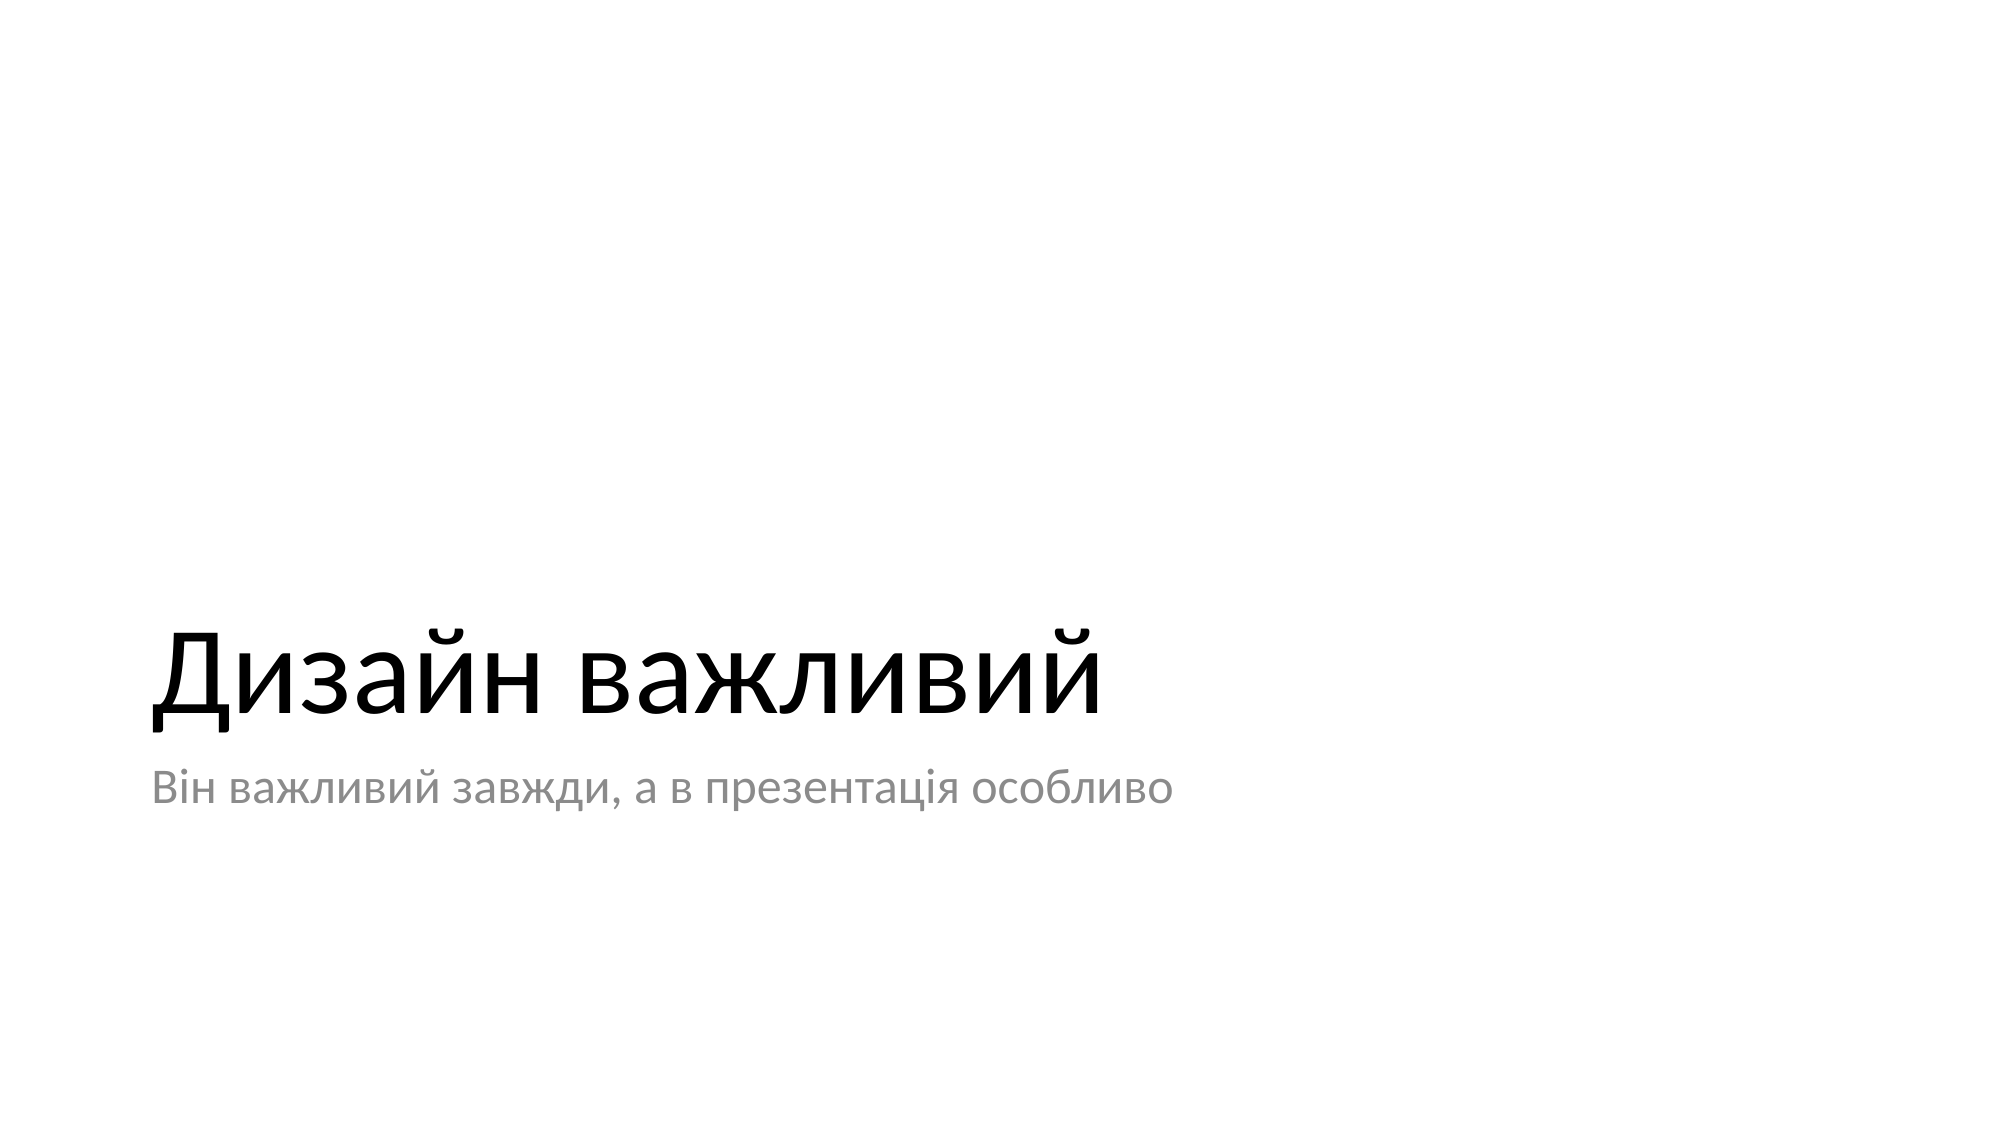

# Дизайн важливий
Він важливий завжди, а в презентація особливо